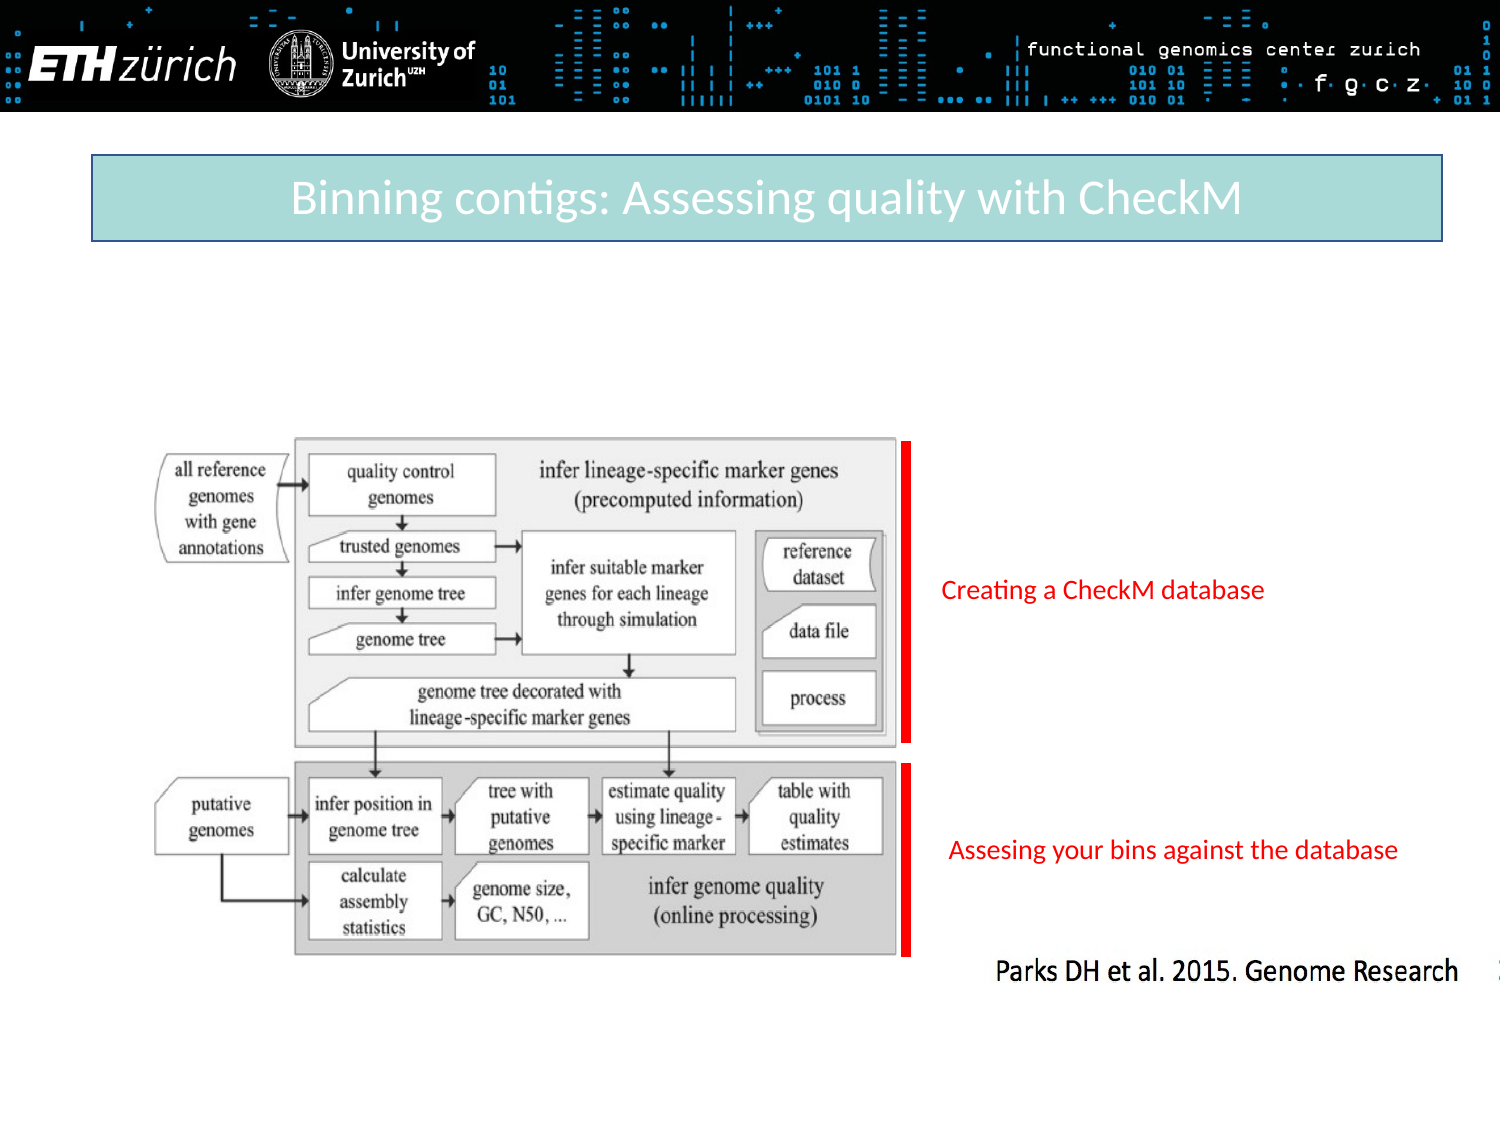

Binning contigs: Assessing quality with CheckM

Creating a CheckM database
Assesing your bins against the database